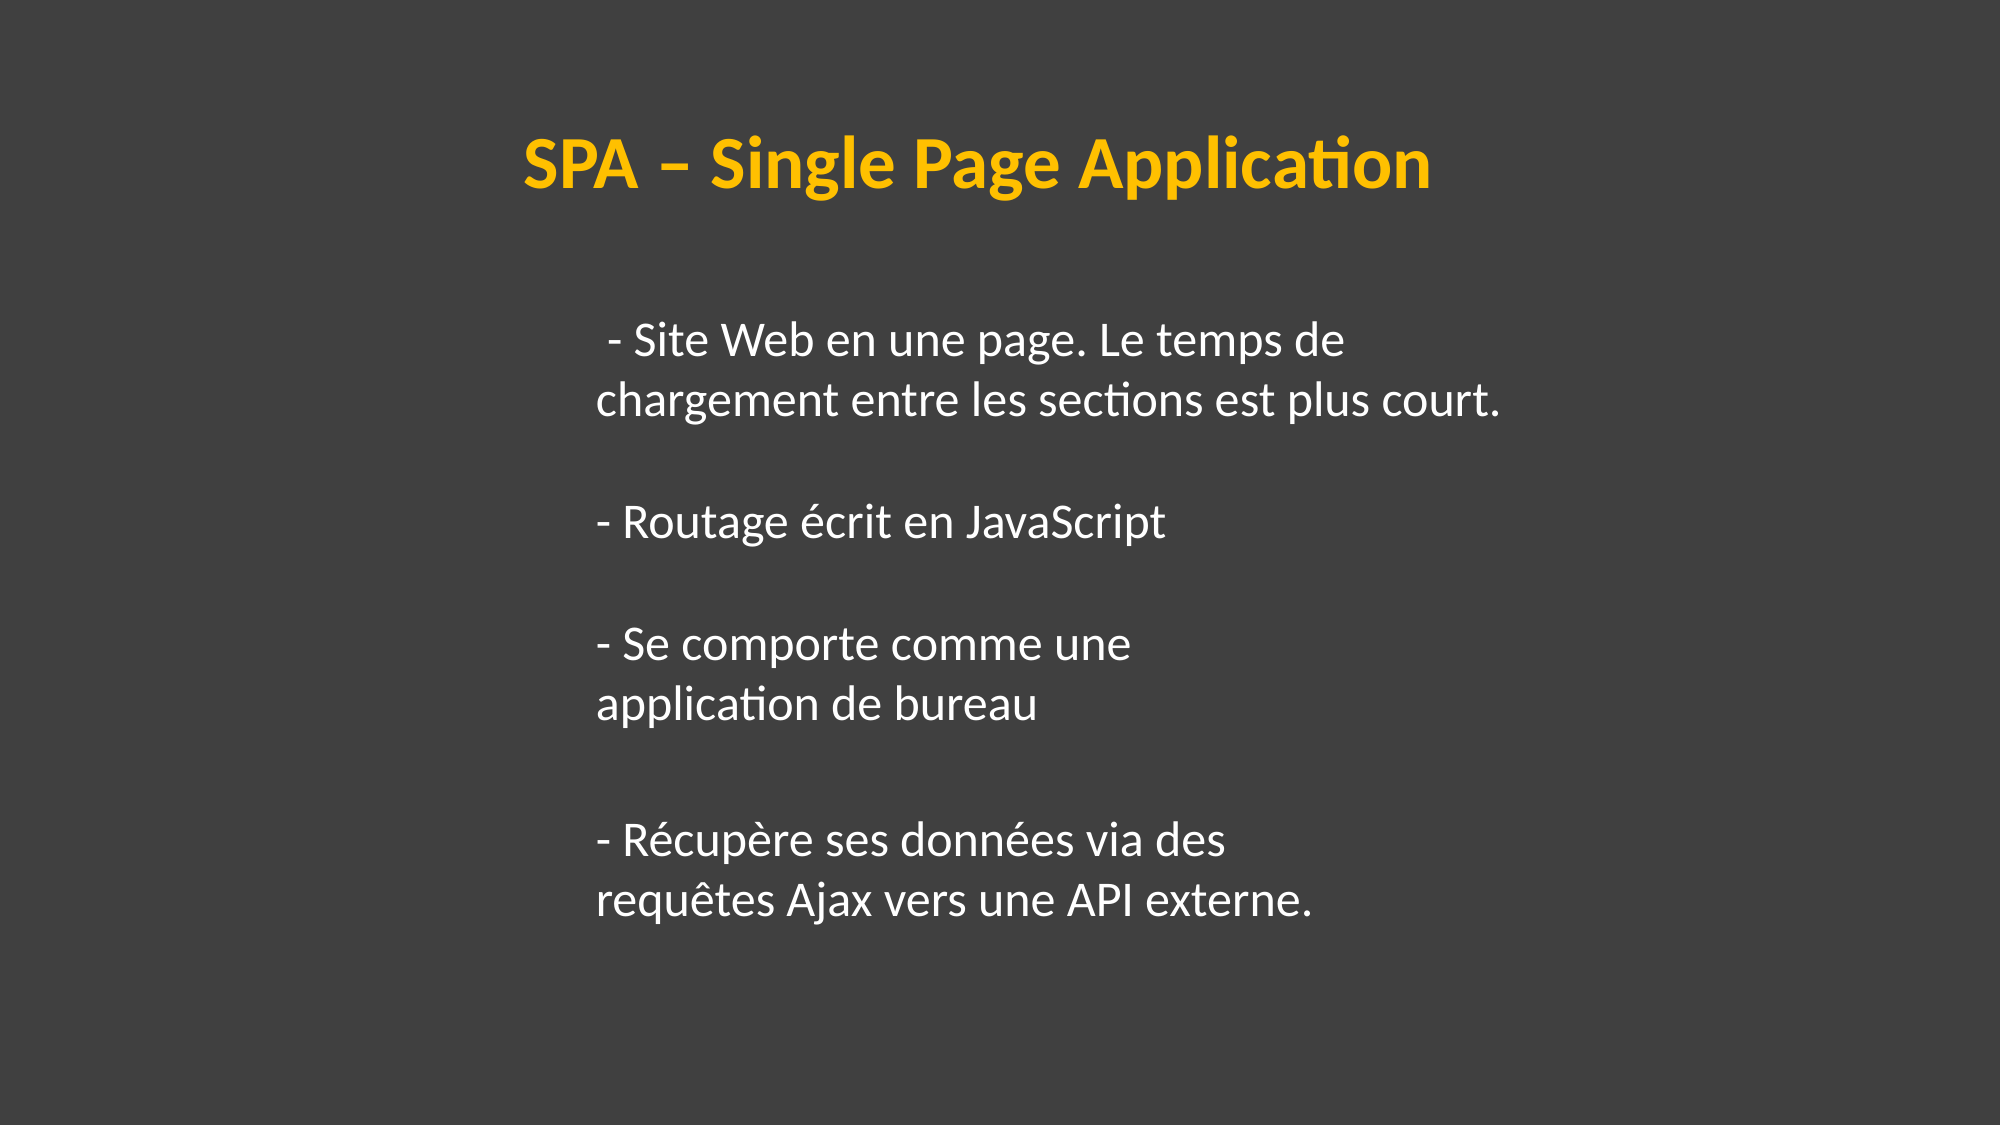

SPA – Single Page Application
 - Site Web en une page. Le temps de chargement entre les sections est plus court.
- Routage écrit en JavaScript
- Se comporte comme une application de bureau
- Récupère ses données via des requêtes Ajax vers une API externe.